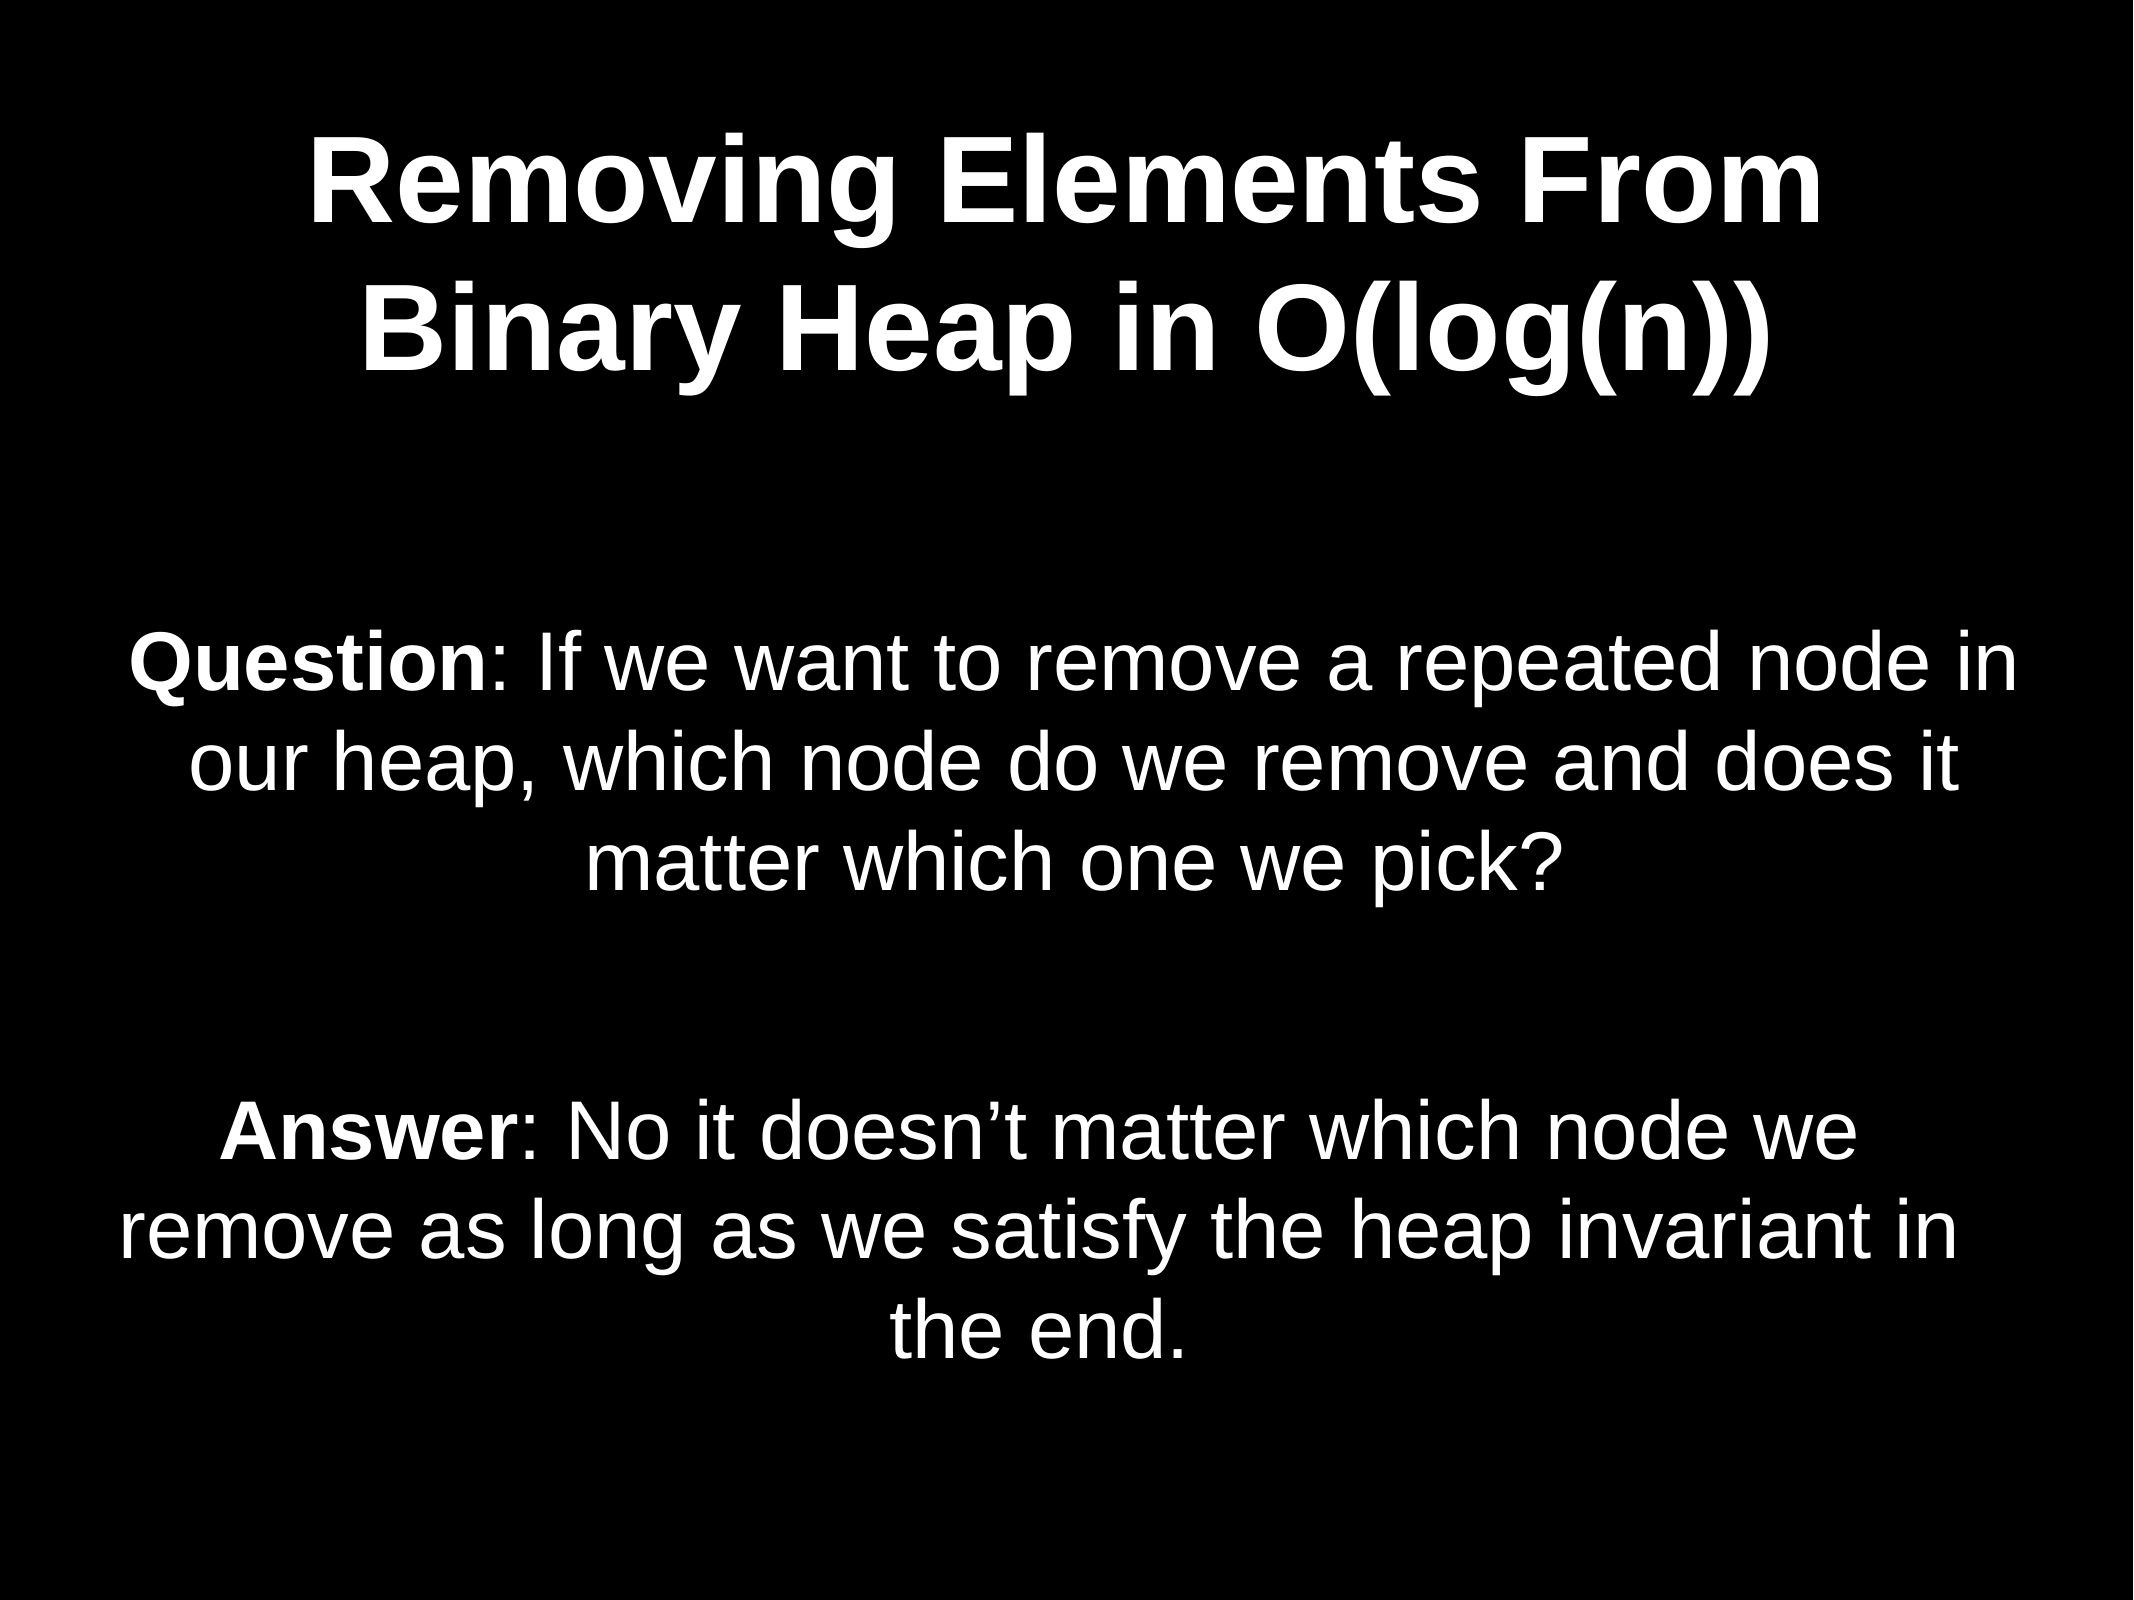

# Removing Elements From Binary Heap in O(log(n))
Question: If we want to remove a repeated node in our heap, which node do we remove and does it matter which one we pick?
Answer: No it doesn’t matter which node we remove as long as we satisfy the heap invariant in the end.